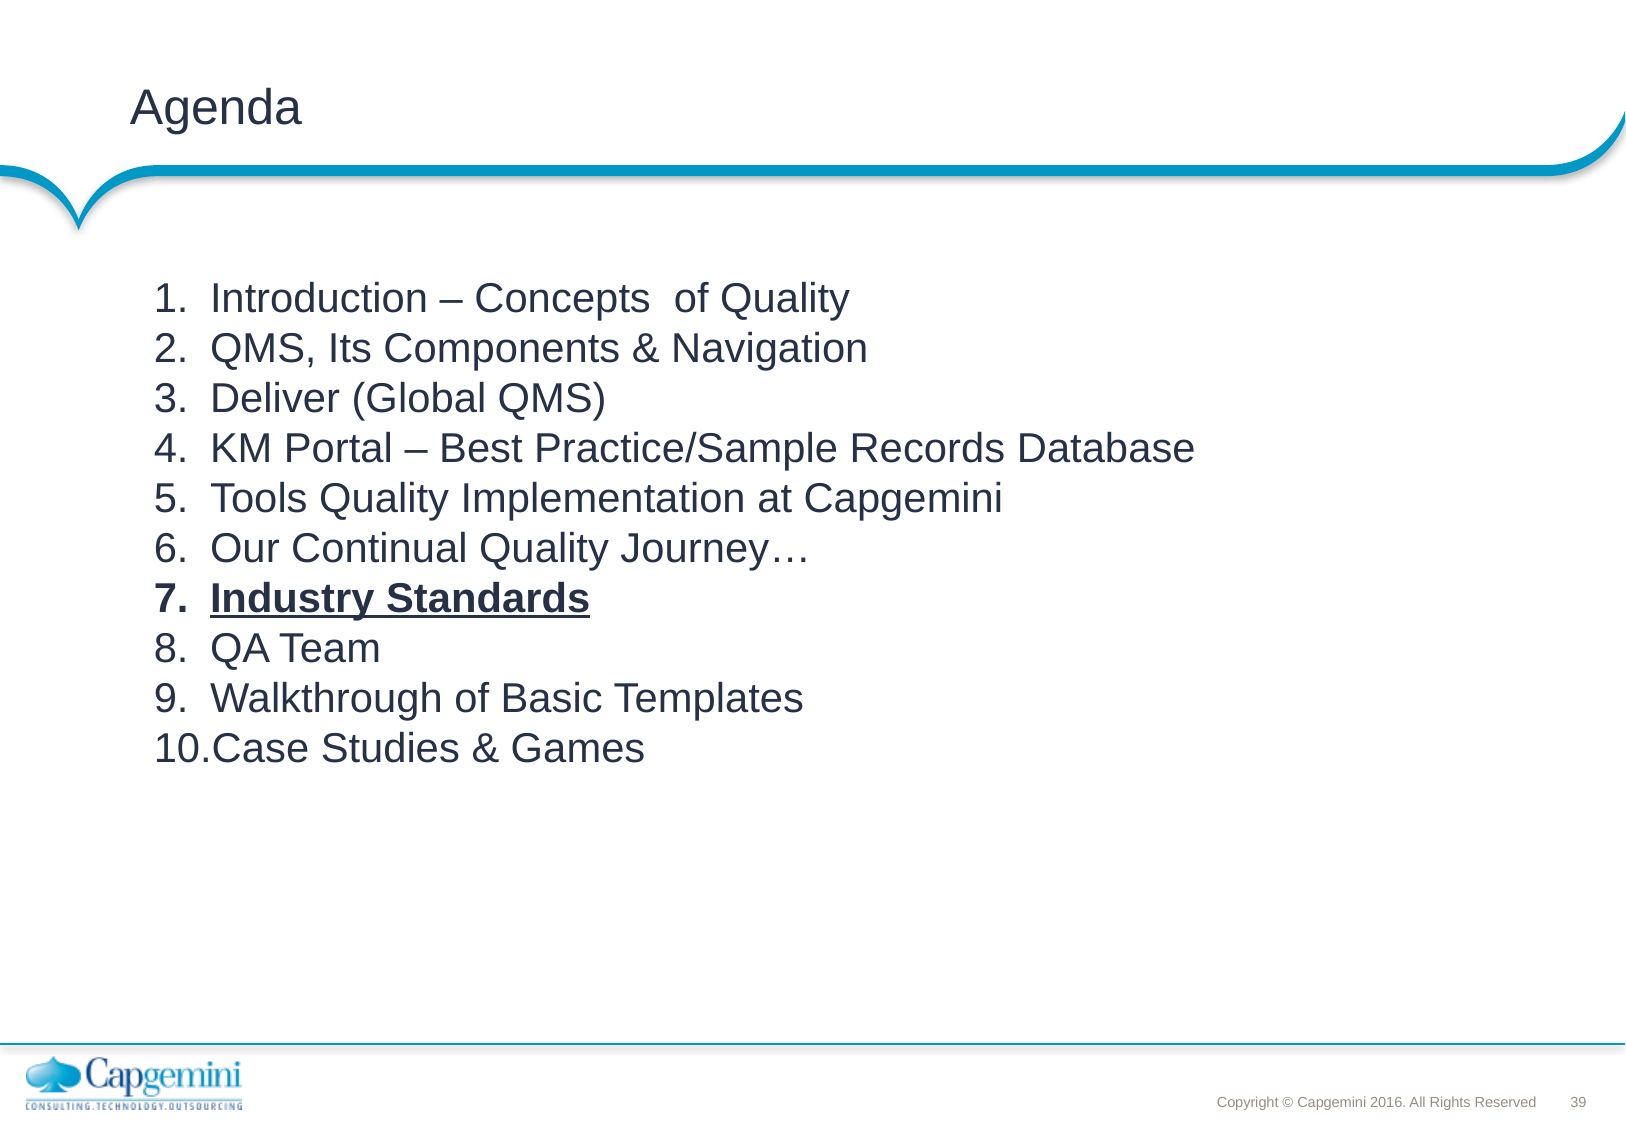

# Agenda
Introduction – Concepts  of Quality
QMS, Its Components & Navigation
Deliver (Global QMS)
KM Portal – Best Practice/Sample Records Database
Tools Quality Implementation at Capgemini
Our Continual Quality Journey…
Industry Standards
QA Team
Walkthrough of Basic Templates
Case Studies & Games